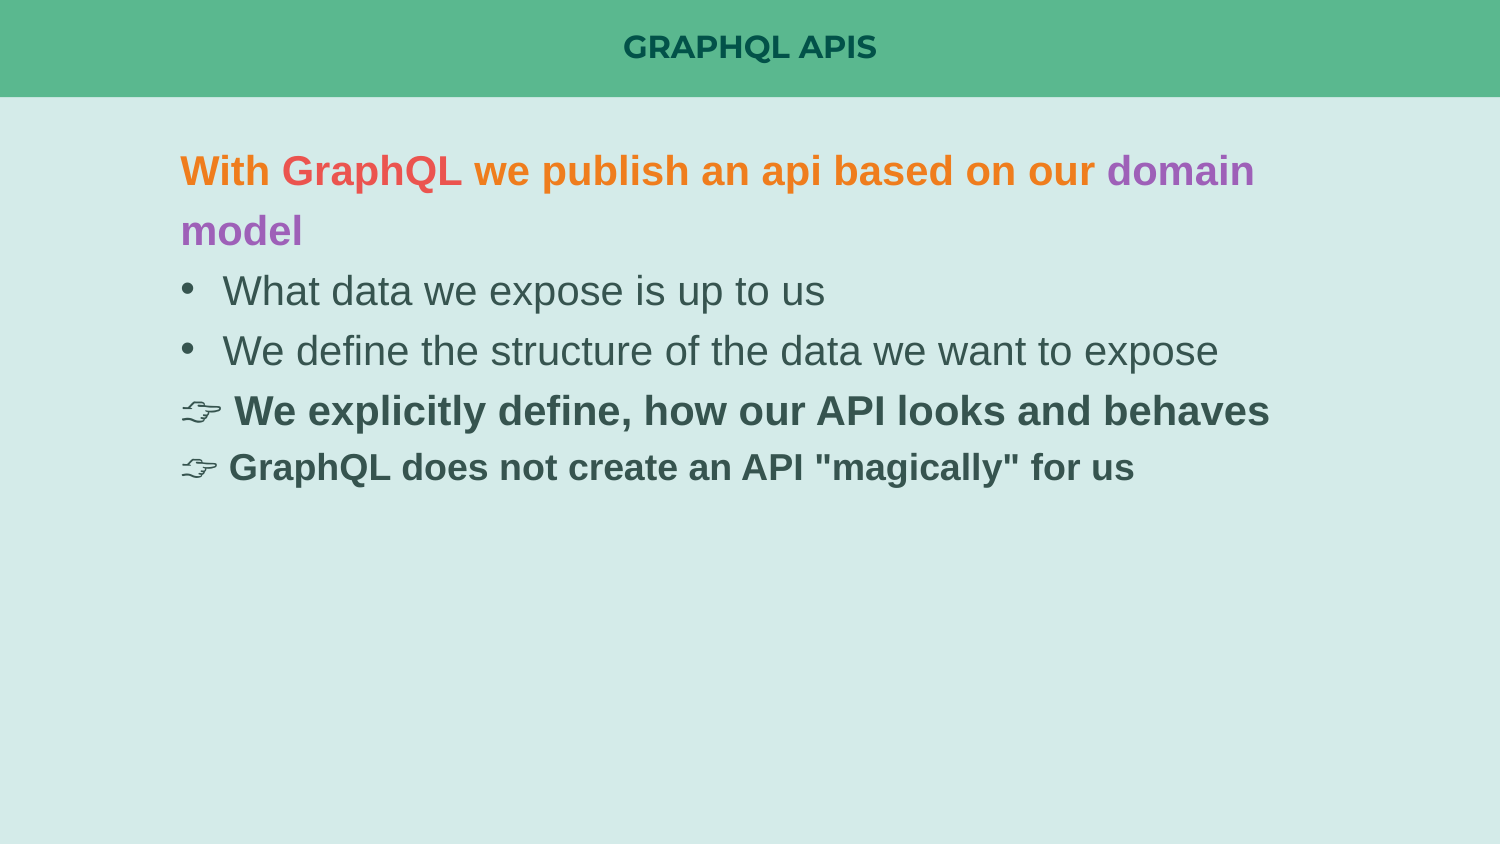

# GraphQL APIs
With GraphQL we publish an api based on our domain model
What data we expose is up to us
We define the structure of the data we want to expose
👉 We explicitly define, how our API looks and behaves
👉 GraphQL does not create an API "magically" for us